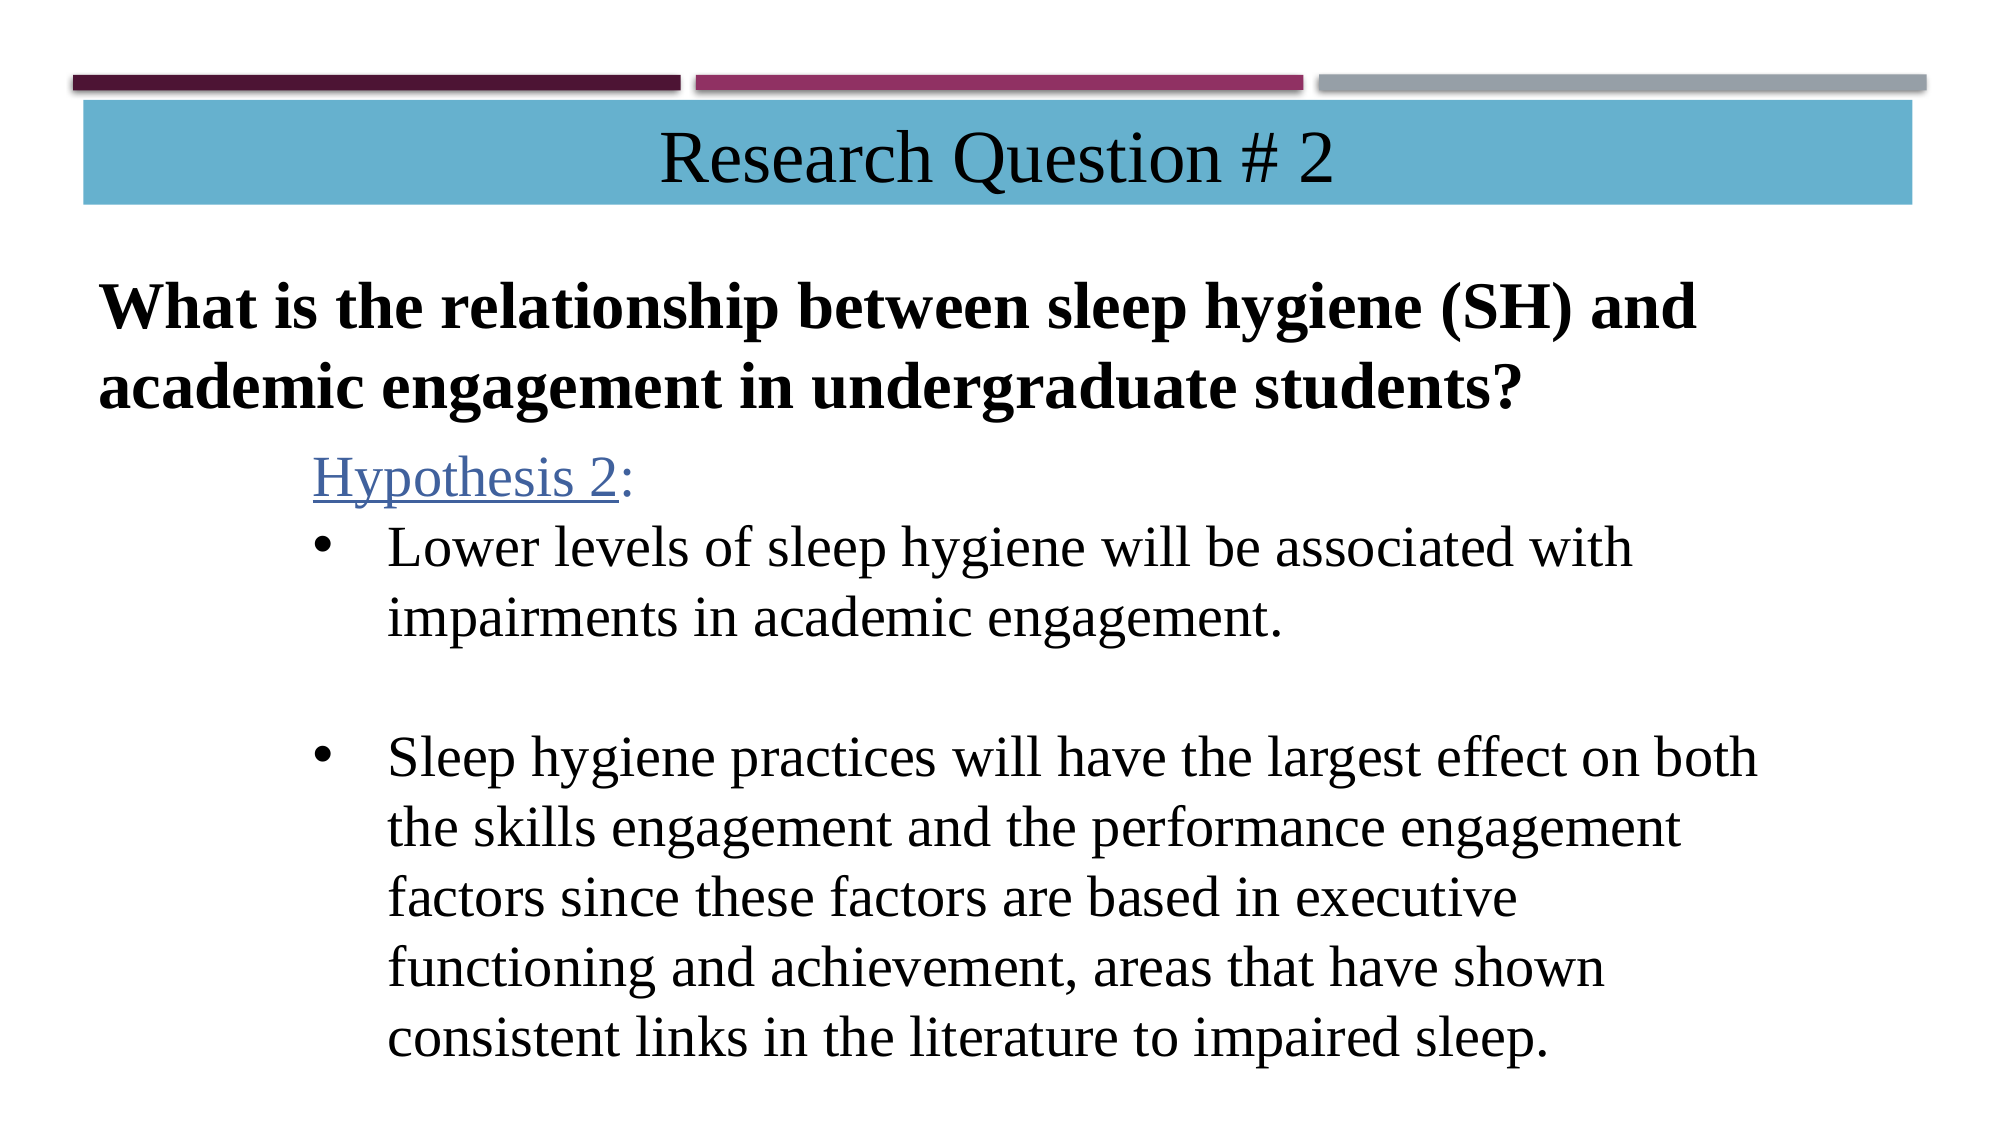

Research Question # 2
What is the relationship between sleep hygiene (SH) and academic engagement in undergraduate students?
Hypothesis 2:
Lower levels of sleep hygiene will be associated with impairments in academic engagement.

Sleep hygiene practices will have the largest effect on both the skills engagement and the performance engagement factors since these factors are based in executive functioning and achievement, areas that have shown consistent links in the literature to impaired sleep.